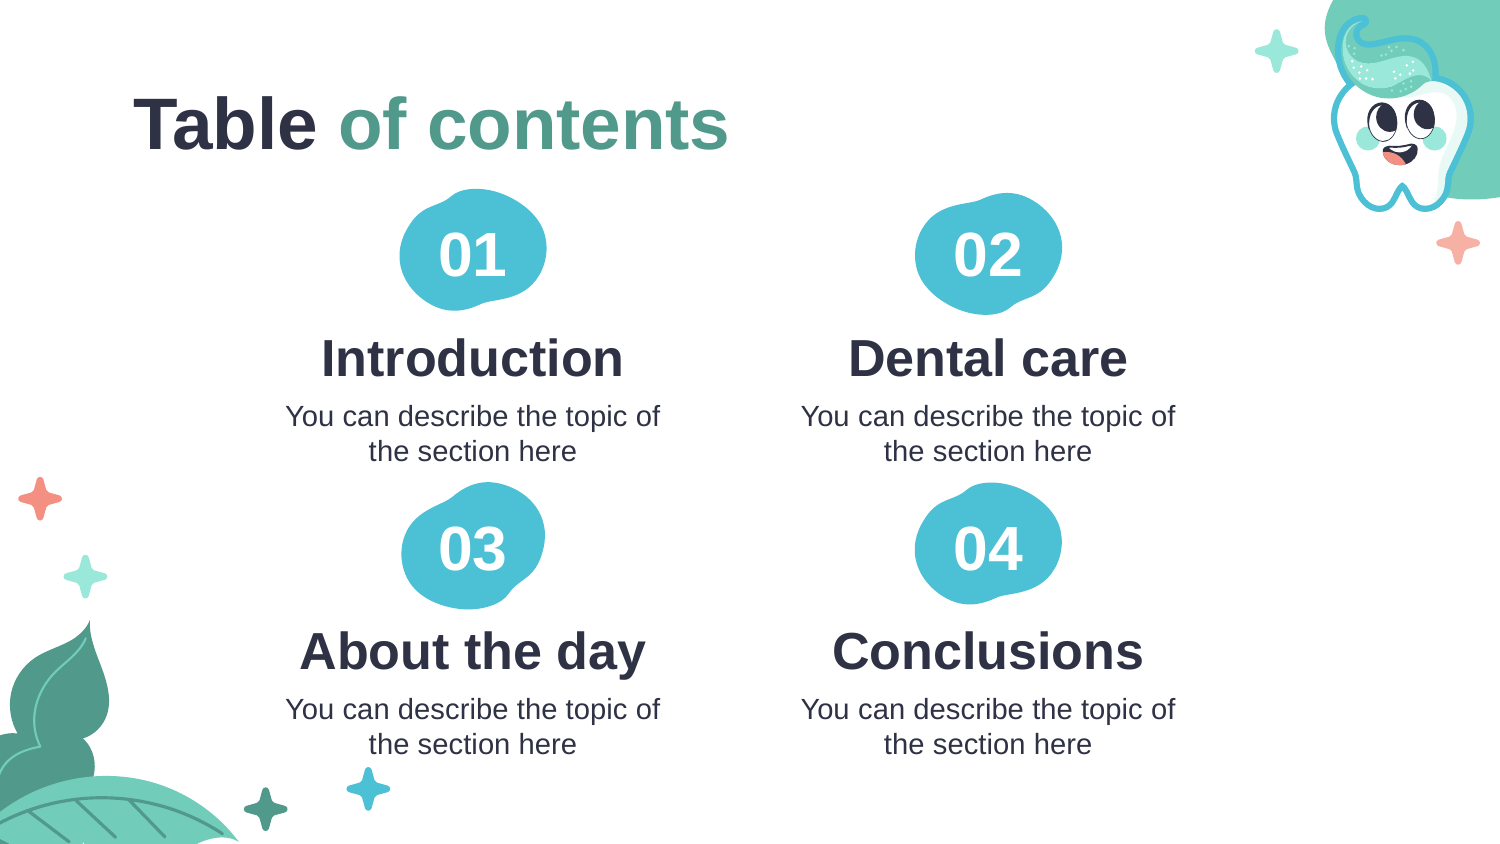

Table of contents

01
02
# Introduction
Dental care
You can describe the topic of the section here
You can describe the topic of the section here

03
04
About the day
Conclusions
You can describe the topic of the section here
You can describe the topic of the section here